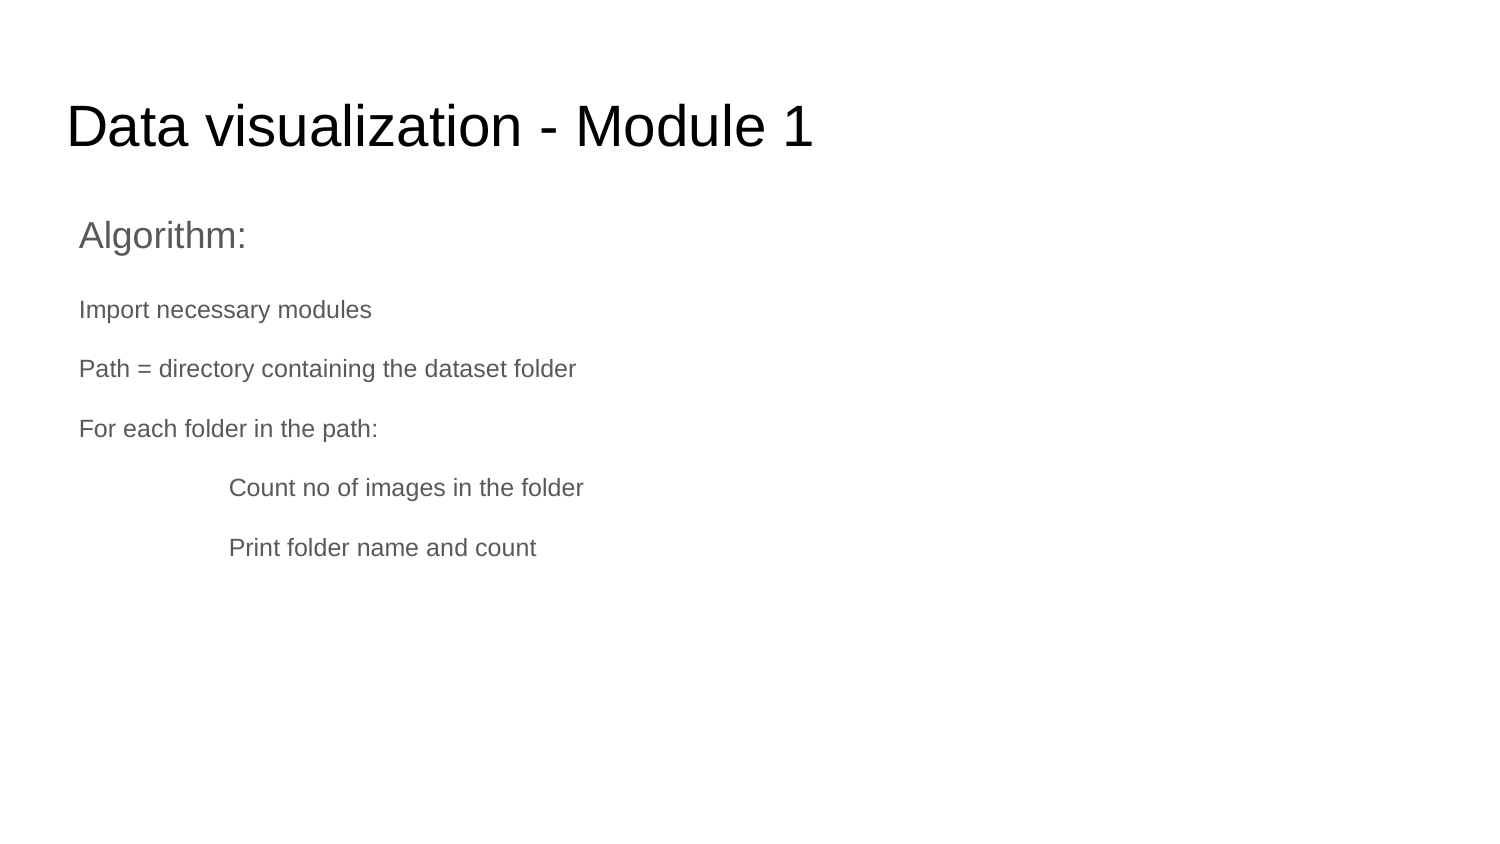

# Data visualization - Module 1
Algorithm:
Import necessary modules
Path = directory containing the dataset folder
For each folder in the path:
  	Count no of images in the folder
  	Print folder name and count